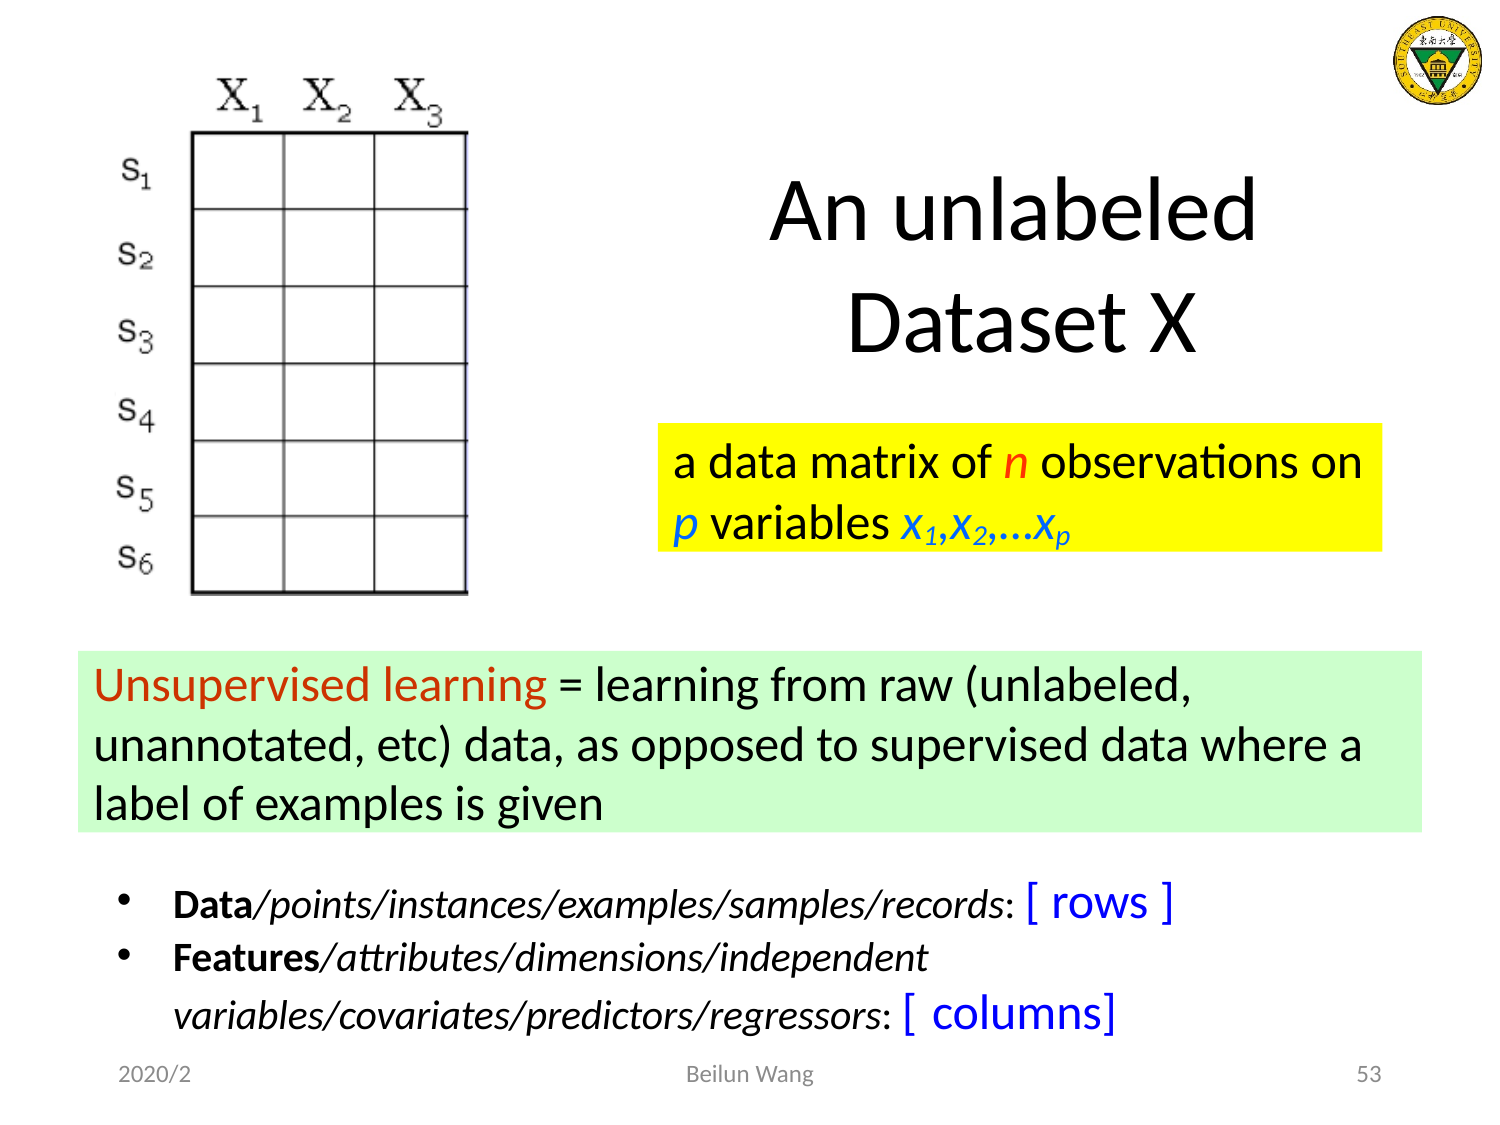

An unlabeled
Dataset X
a data matrix of n observations on
p variables x1,x2,…xp
Unsupervised learning = learning from raw (unlabeled,  unannotated, etc) data, as opposed to supervised data where a label of examples is given
Data/points/instances/examples/samples/records: [ rows ]
Features/attributes/dimensions/independent variables/covariates/predictors/regressors: [ columns]
2020/2
Beilun Wang
53